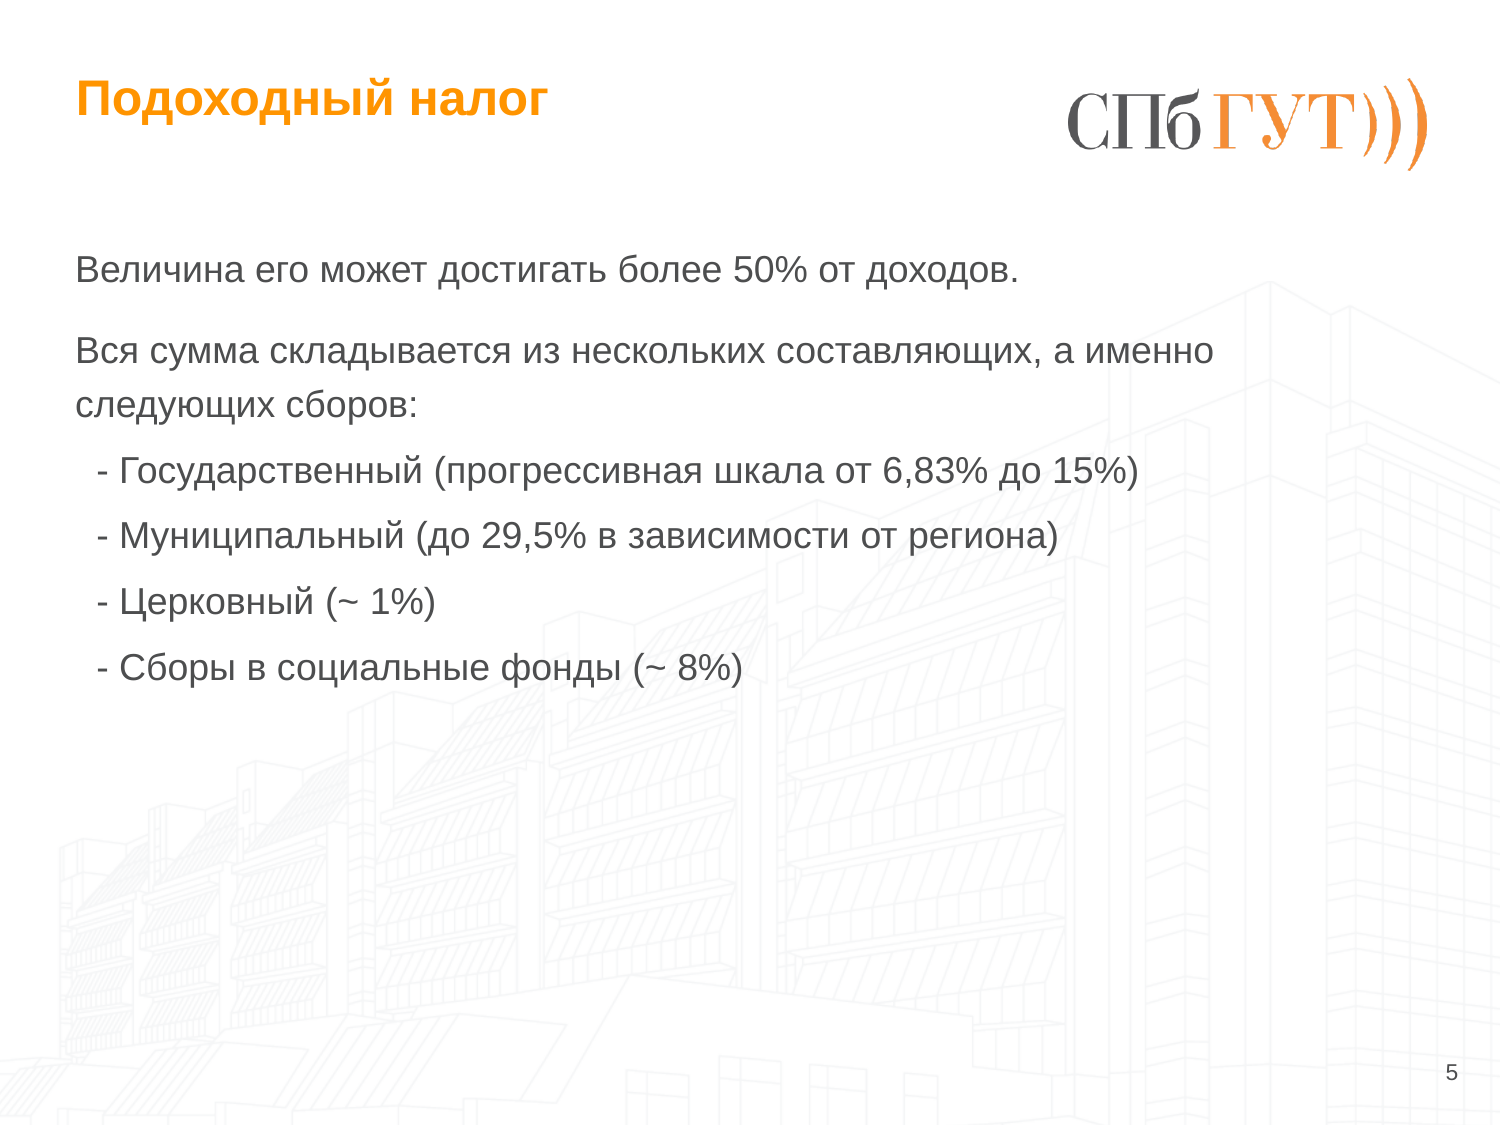

# Подоходный налог
Величина его может достигать более 50% от доходов.
Вся сумма складывается из нескольких составляющих, а именно следующих сборов:
  - Государственный (прогрессивная шкала от 6,83% до 15%)
  - Муниципальный (до 29,5% в зависимости от региона)
  - Церковный (~ 1%)
  - Сборы в социальные фонды (~ 8%)

5